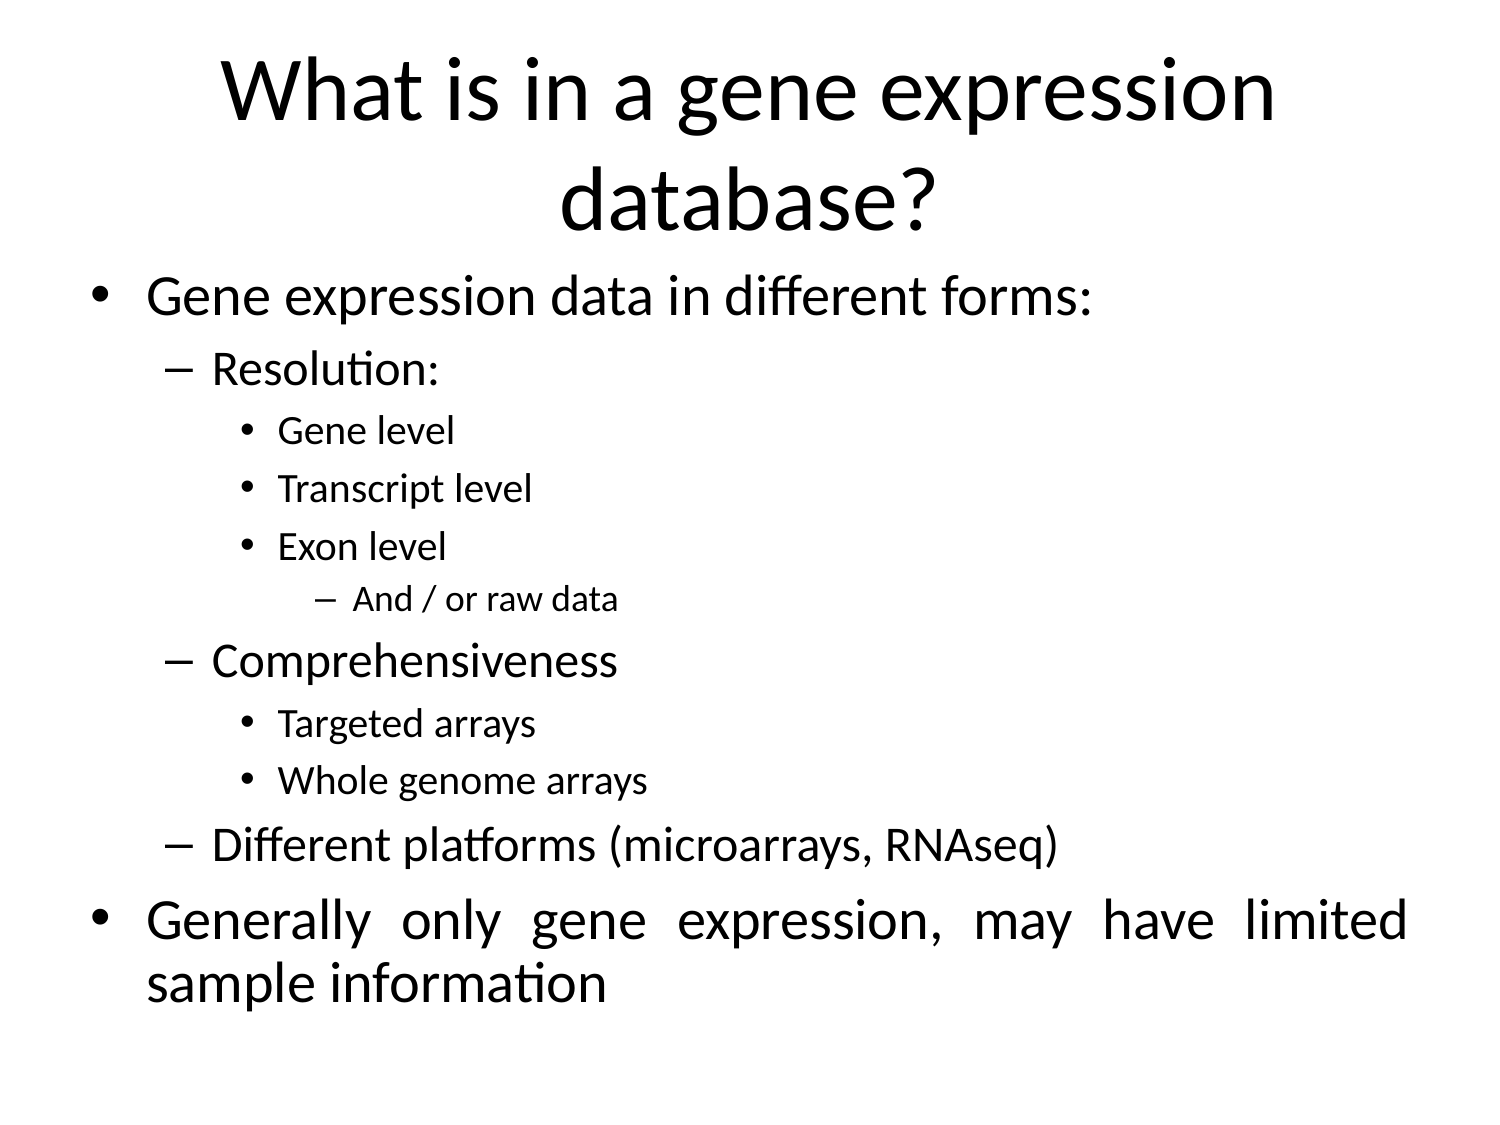

# What is in a gene expression database?
Gene expression data in different forms:
Resolution:
Gene level
Transcript level
Exon level
And / or raw data
Comprehensiveness
Targeted arrays
Whole genome arrays
Different platforms (microarrays, RNAseq)
Generally only gene expression, may have limited sample information